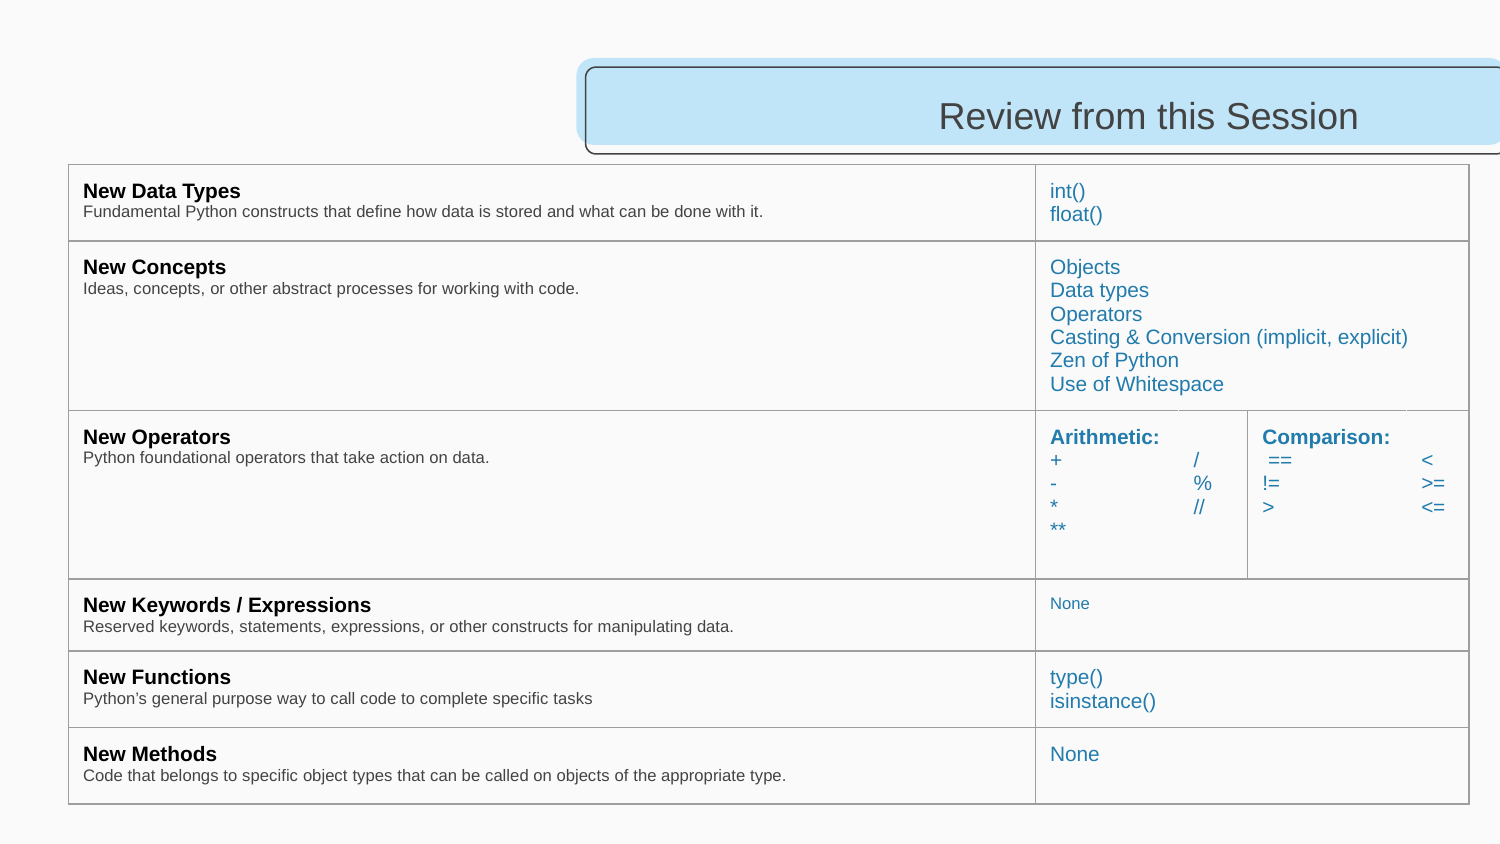

# Review from this Session
| New Data Types Fundamental Python constructs that define how data is stored and what can be done with it. | int() float() |  |  |  |
| --- | --- | --- | --- | --- |
| New Concepts Ideas, concepts, or other abstract processes for working with code. | Objects Data types Operators Casting & Conversion (implicit, explicit) Zen of Python Use of Whitespace |  |  |  |
| New Operators Python foundational operators that take action on data. | Arithmetic: + - \* \*\* | / % // | Comparison: == != > | < >= <= |
| New Keywords / Expressions Reserved keywords, statements, expressions, or other constructs for manipulating data. | None |  |  |  |
| New Functions Python’s general purpose way to call code to complete specific tasks | type() isinstance() |  |  |  |
| New Methods Code that belongs to specific object types that can be called on objects of the appropriate type. | None |  |  |  |